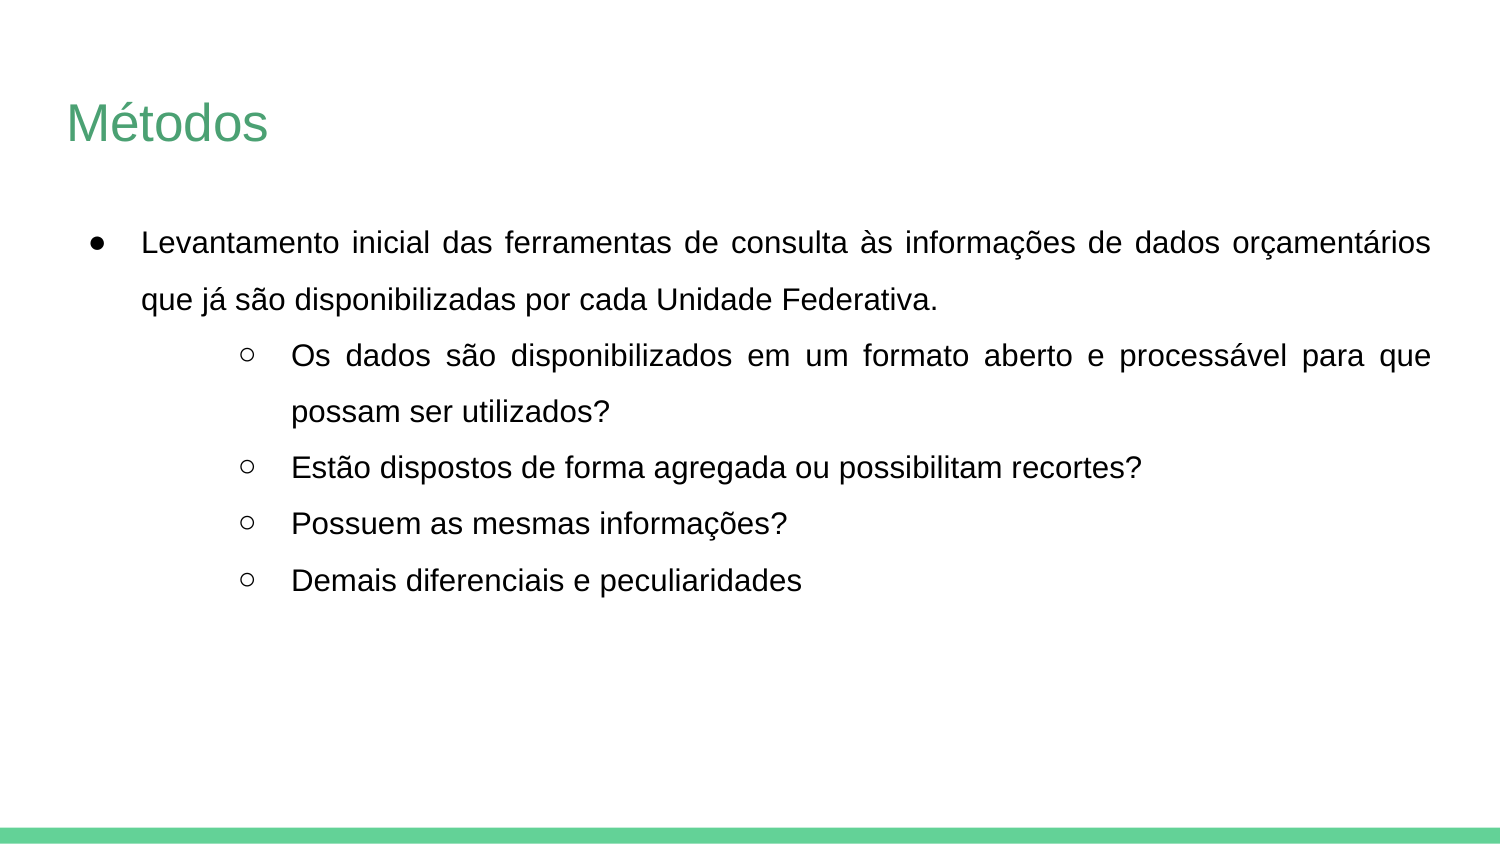

# Métodos
Levantamento inicial das ferramentas de consulta às informações de dados orçamentários que já são disponibilizadas por cada Unidade Federativa.
Os dados são disponibilizados em um formato aberto e processável para que possam ser utilizados?
Estão dispostos de forma agregada ou possibilitam recortes?
Possuem as mesmas informações?
Demais diferenciais e peculiaridades